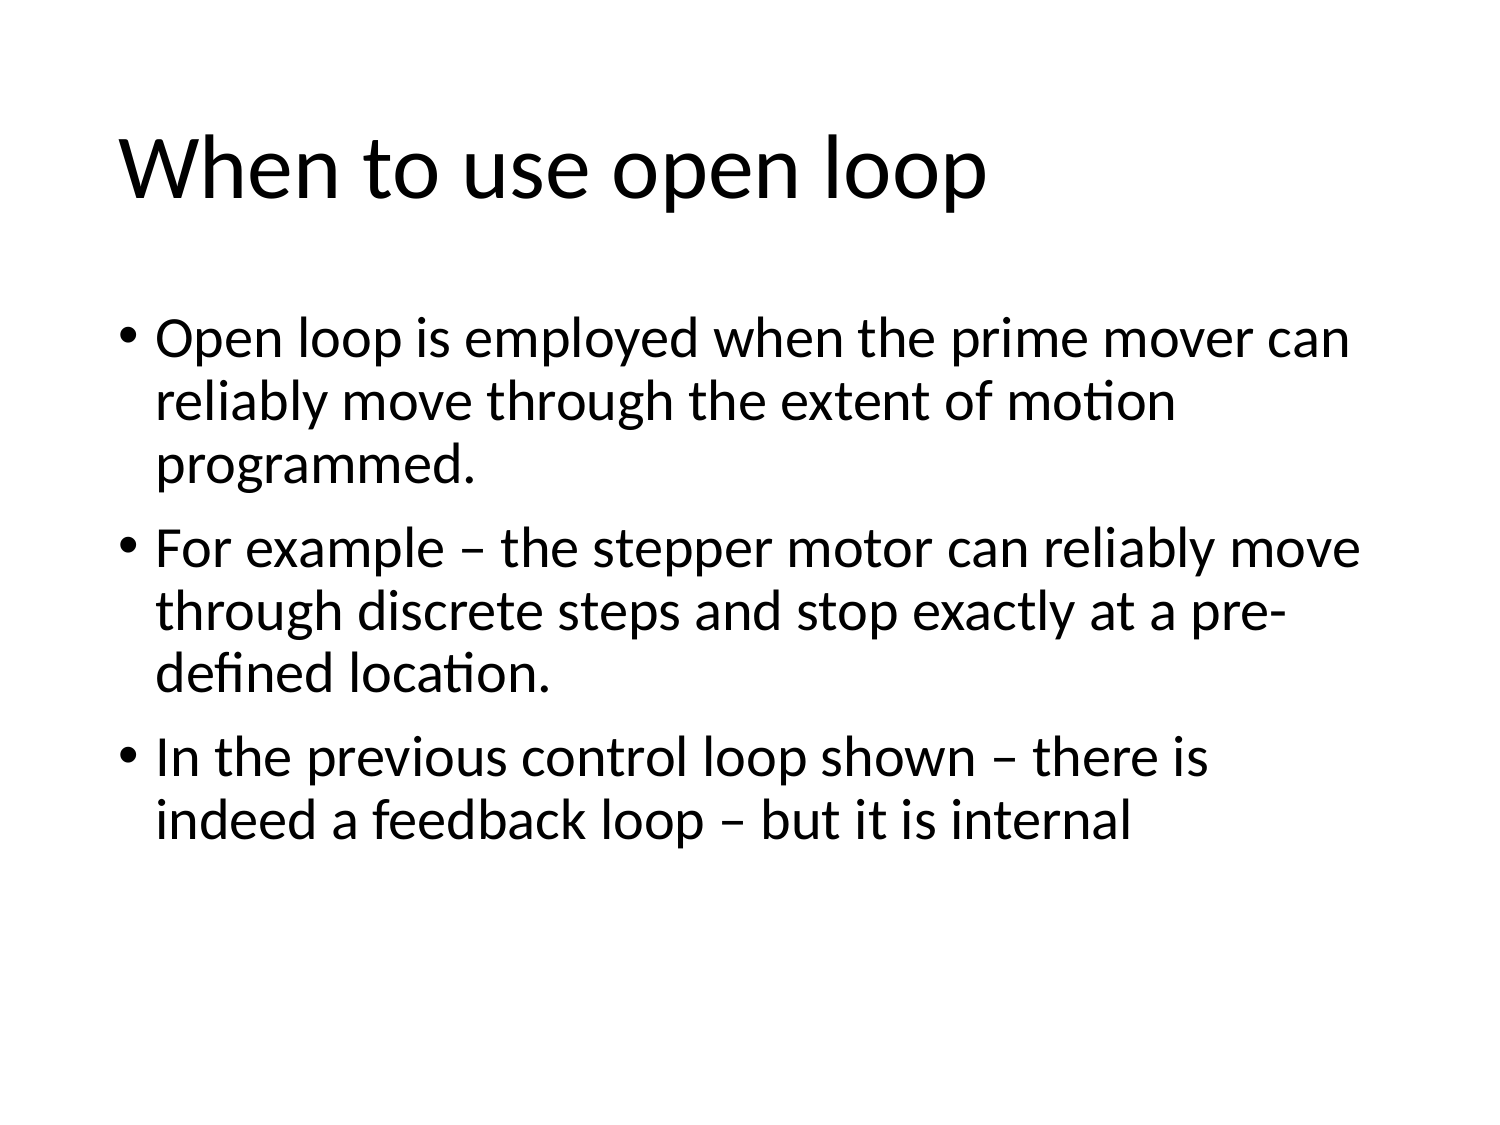

# When to use open loop
Open loop is employed when the prime mover can reliably move through the extent of motion programmed.
For example – the stepper motor can reliably move through discrete steps and stop exactly at a pre-defined location.
In the previous control loop shown – there is indeed a feedback loop – but it is internal